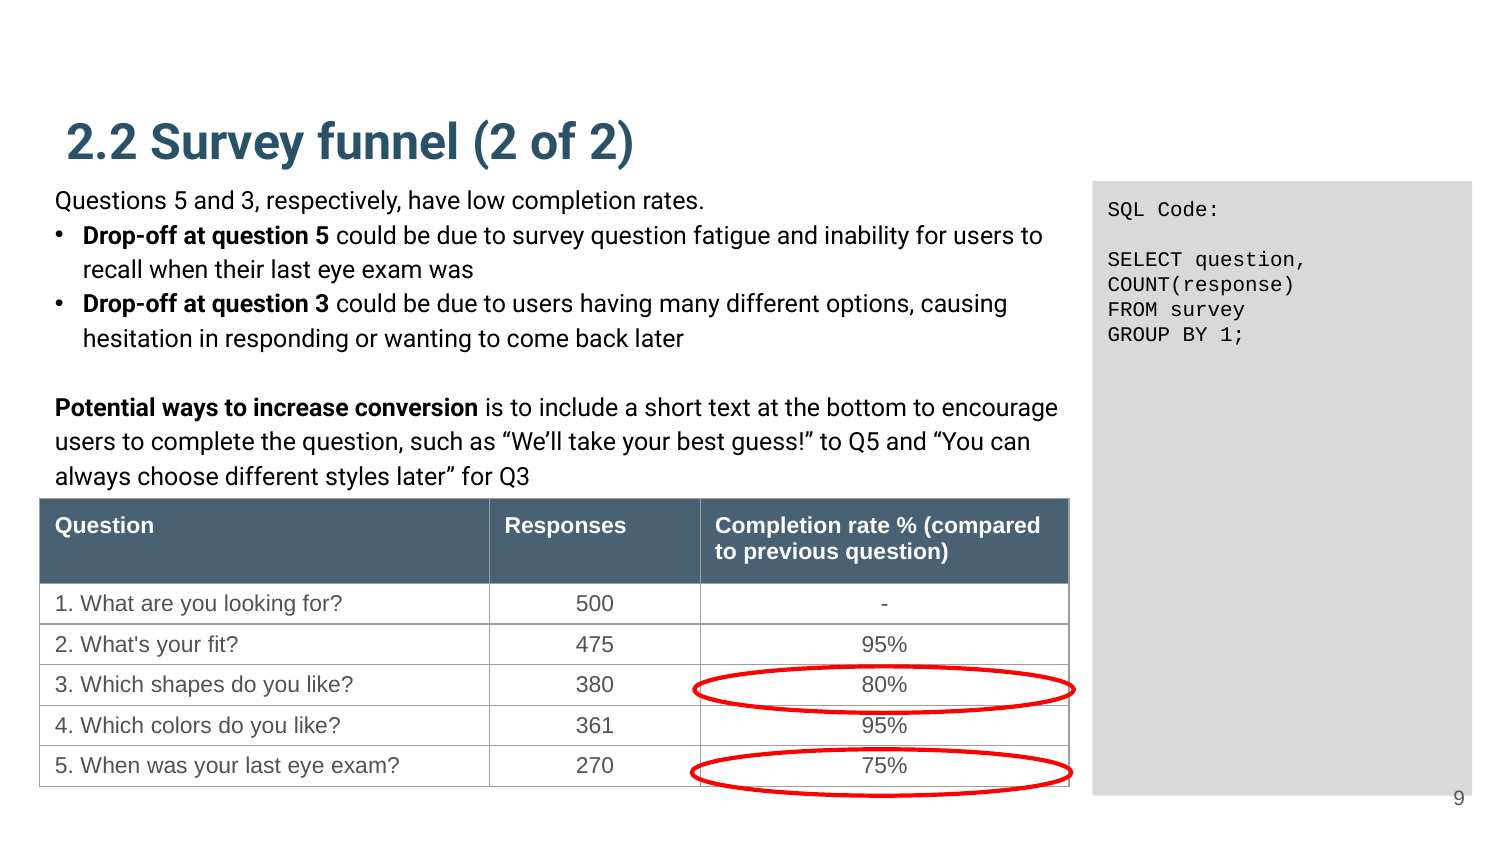

2.2 Survey funnel (2 of 2)
Questions 5 and 3, respectively, have low completion rates.
Drop-off at question 5 could be due to survey question fatigue and inability for users to recall when their last eye exam was
Drop-off at question 3 could be due to users having many different options, causing hesitation in responding or wanting to come back later

Potential ways to increase conversion is to include a short text at the bottom to encourage users to complete the question, such as “We’ll take your best guess!” to Q5 and “You can always choose different styles later” for Q3
SQL Code:

SELECT question, COUNT(response)
FROM survey
GROUP BY 1;
| Question | Responses | Completion rate % (compared to previous question) |
| --- | --- | --- |
| 1. What are you looking for? | 500 | - |
| 2. What's your fit? | 475 | 95% |
| 3. Which shapes do you like? | 380 | 80% |
| 4. Which colors do you like? | 361 | 95% |
| 5. When was your last eye exam? | 270 | 75% |

9